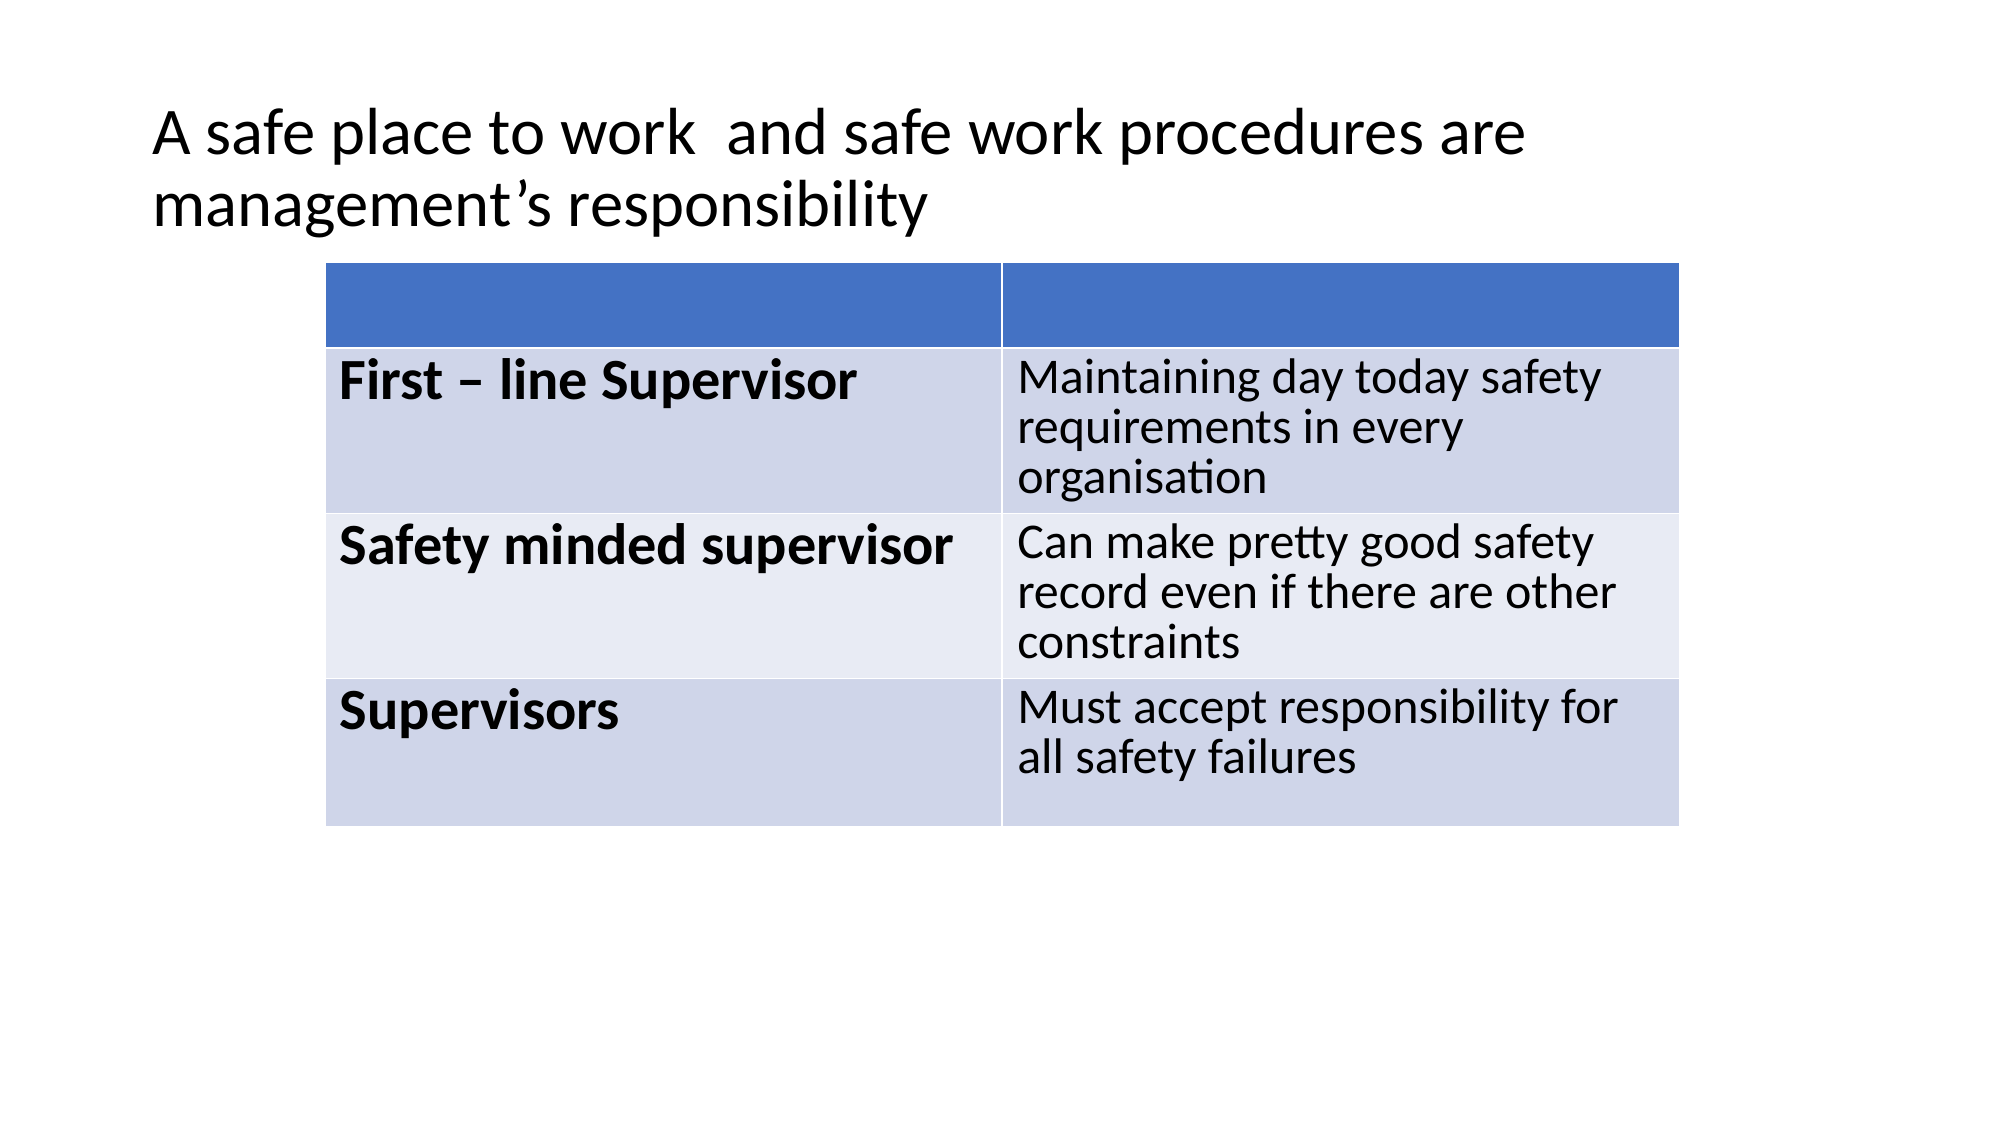

# A safe place to work  and safe work procedures are management’s responsibility
|  |  |
| --- | --- |
| First – line Supervisor | Maintaining day today safety requirements in every organisation |
| Safety minded supervisor | Can make pretty good safety record even if there are other constraints |
| Supervisors | Must accept responsibility for all safety failures |